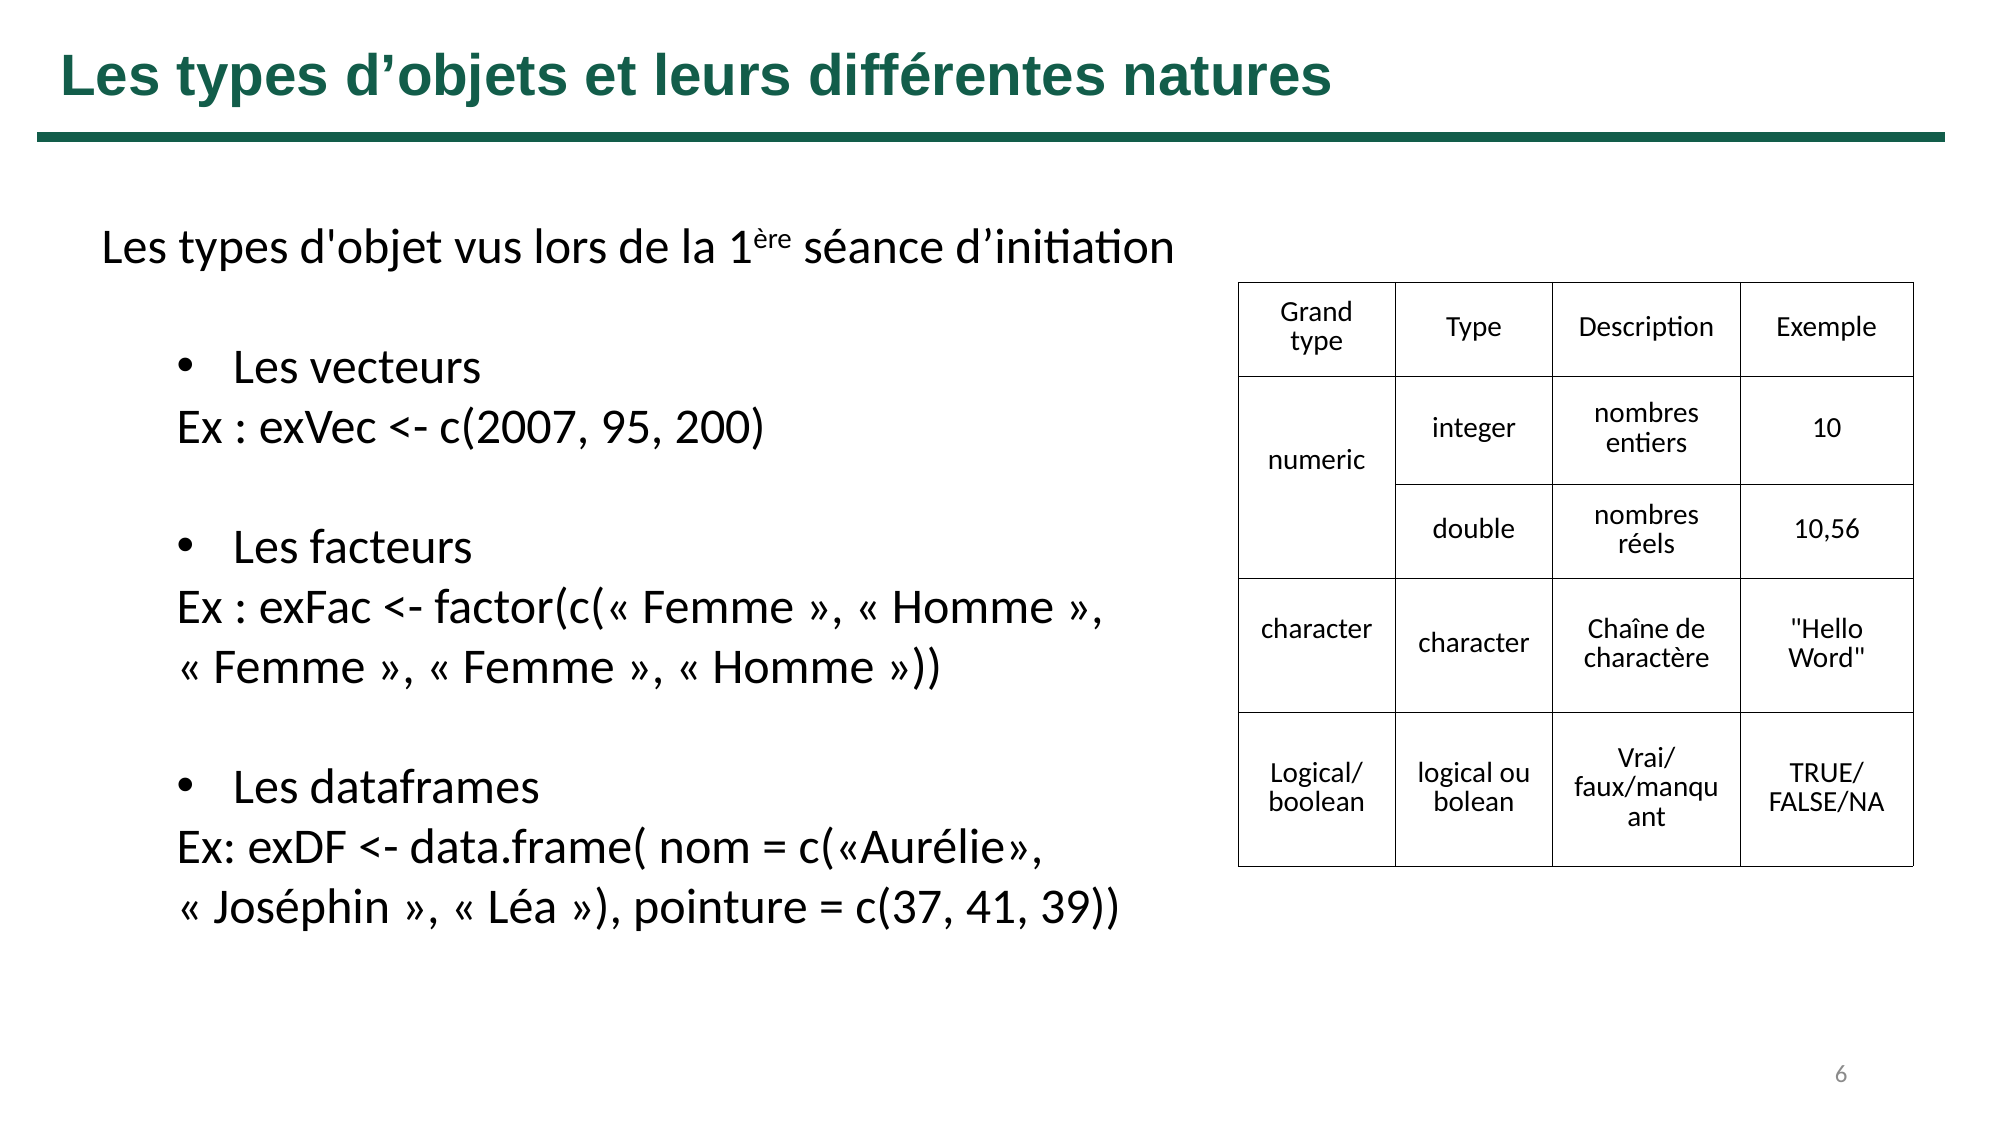

Les types d’objets et leurs différentes natures

Les types d'objet vus lors de la 1ère séance d’initiation

Les vecteurs
Ex : exVec <- c(2007, 95, 200)

Les facteurs
Ex : exFac <- factor(c(« Femme », « Homme », « Femme », « Femme », « Homme »))

Les dataframes
Ex: exDF <- data.frame( nom = c(«Aurélie», « Joséphin », « Léa »), pointure = c(37, 41, 39))
| Grand type | Type | Description | Exemple |
| --- | --- | --- | --- |
| numeric | integer | nombres entiers | 10 |
|  | double | nombres réels | 10,56 |
| character | character | Chaîne de charactère | "Hello Word" |
| Logical/boolean | logical ou bolean | Vrai/ faux/manquant | TRUE/FALSE/NA |
6